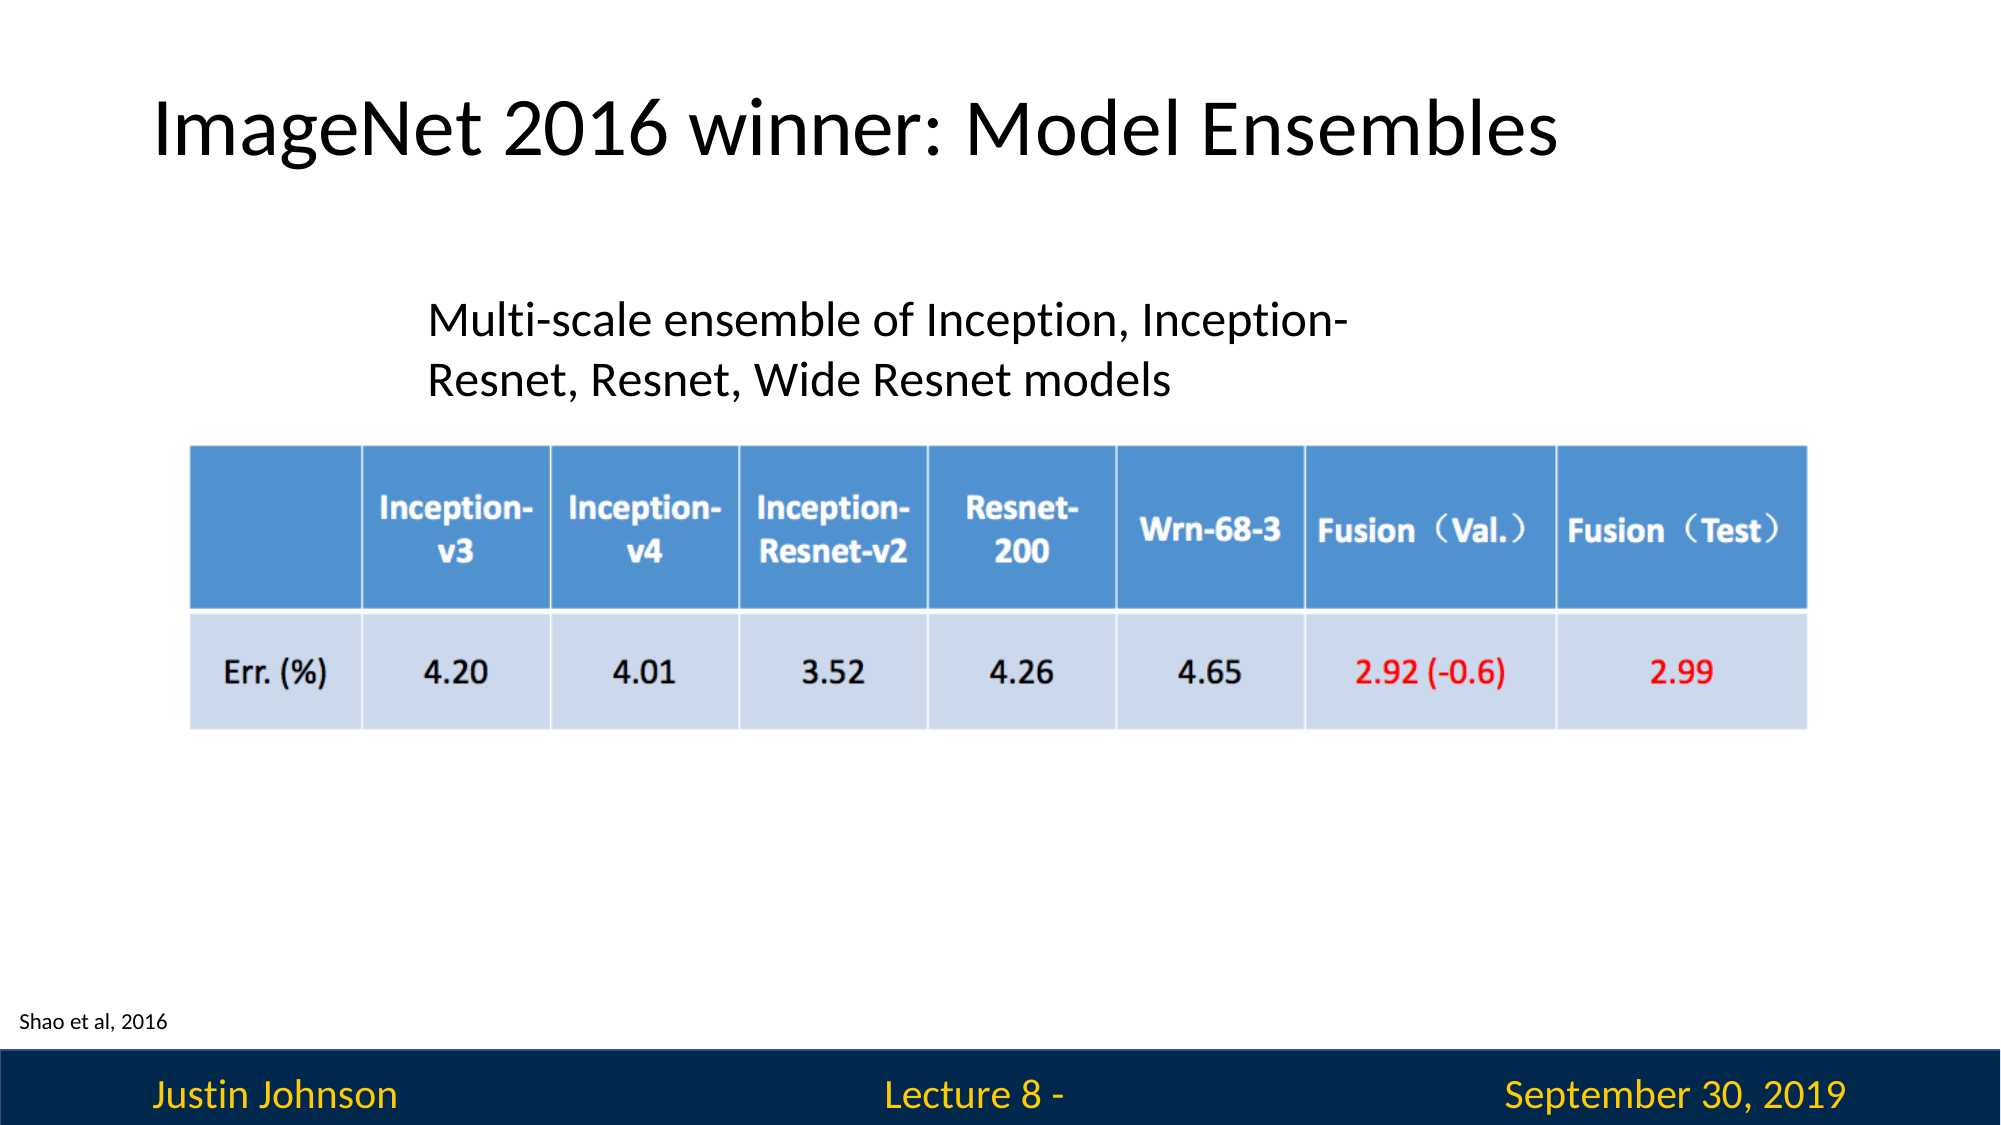

# ImageNet 2016 winner: Model Ensembles
Multi-scale ensemble of Inception, Inception-Resnet, Resnet, Wide Resnet models

Shao et al, 2016
Justin Johnson
September 30, 2019
Lecture 8 - 404